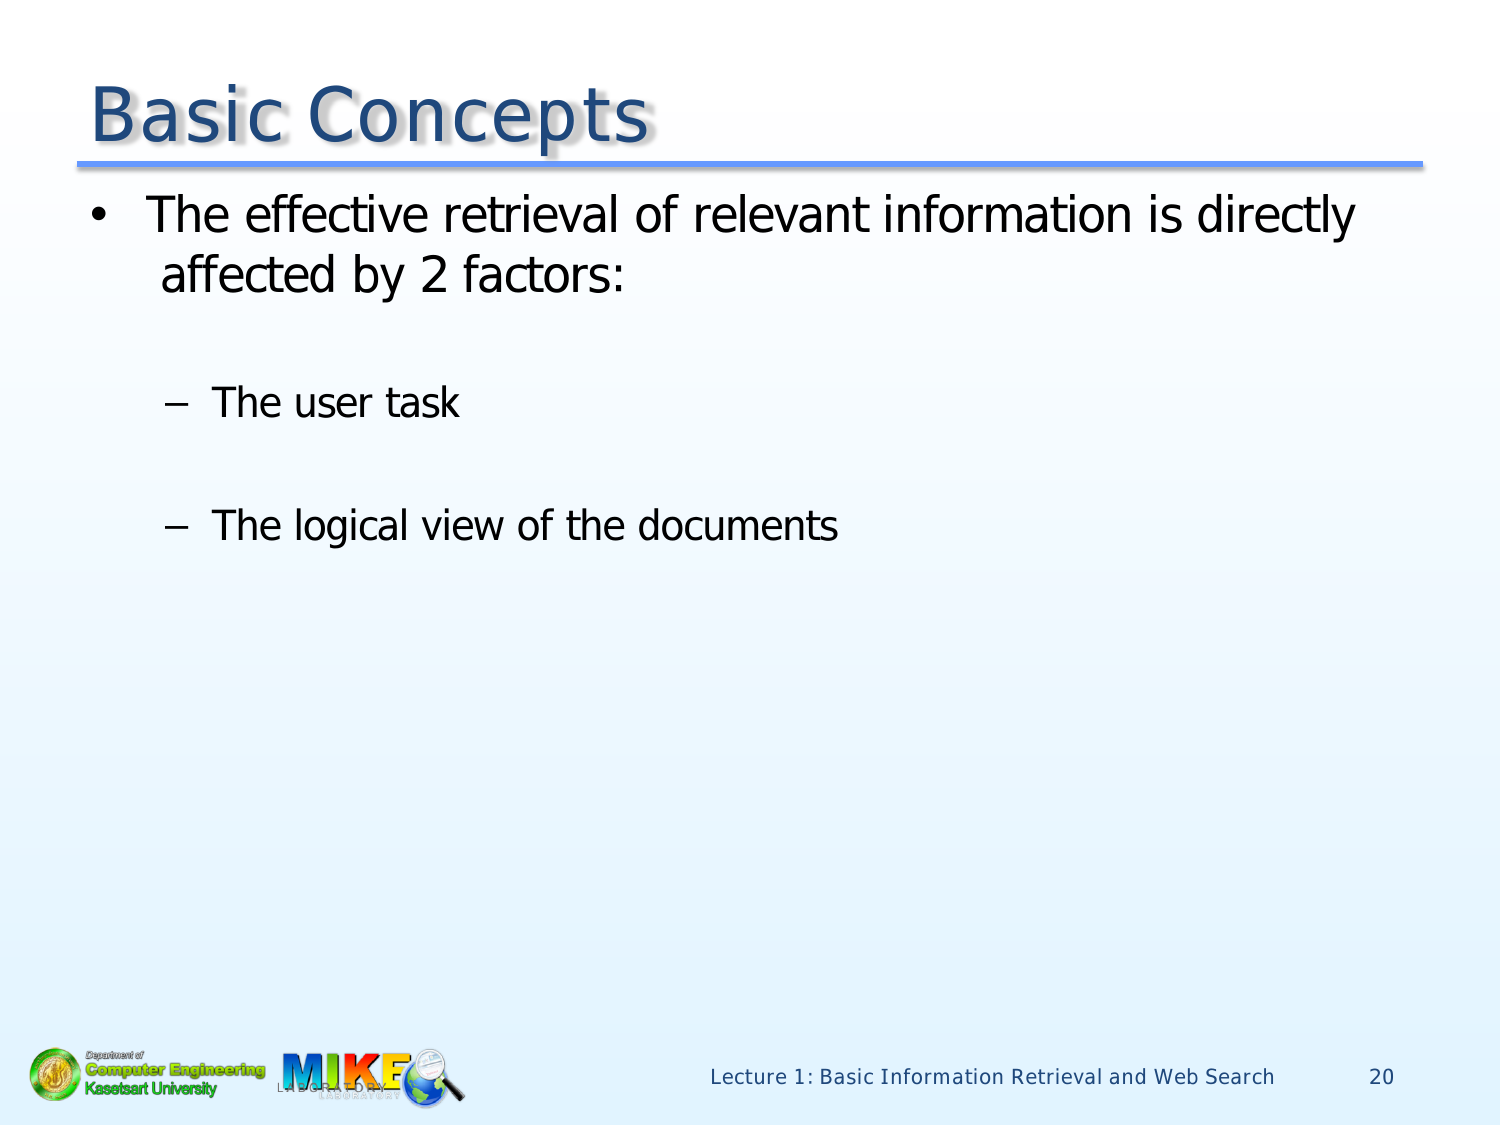

# Basic Concepts
The effective retrieval of relevant information is directly  affected by 2 factors:

The user task

The logical view of the documents
Lecture 1: Basic Information Retrieval and Web Search
20